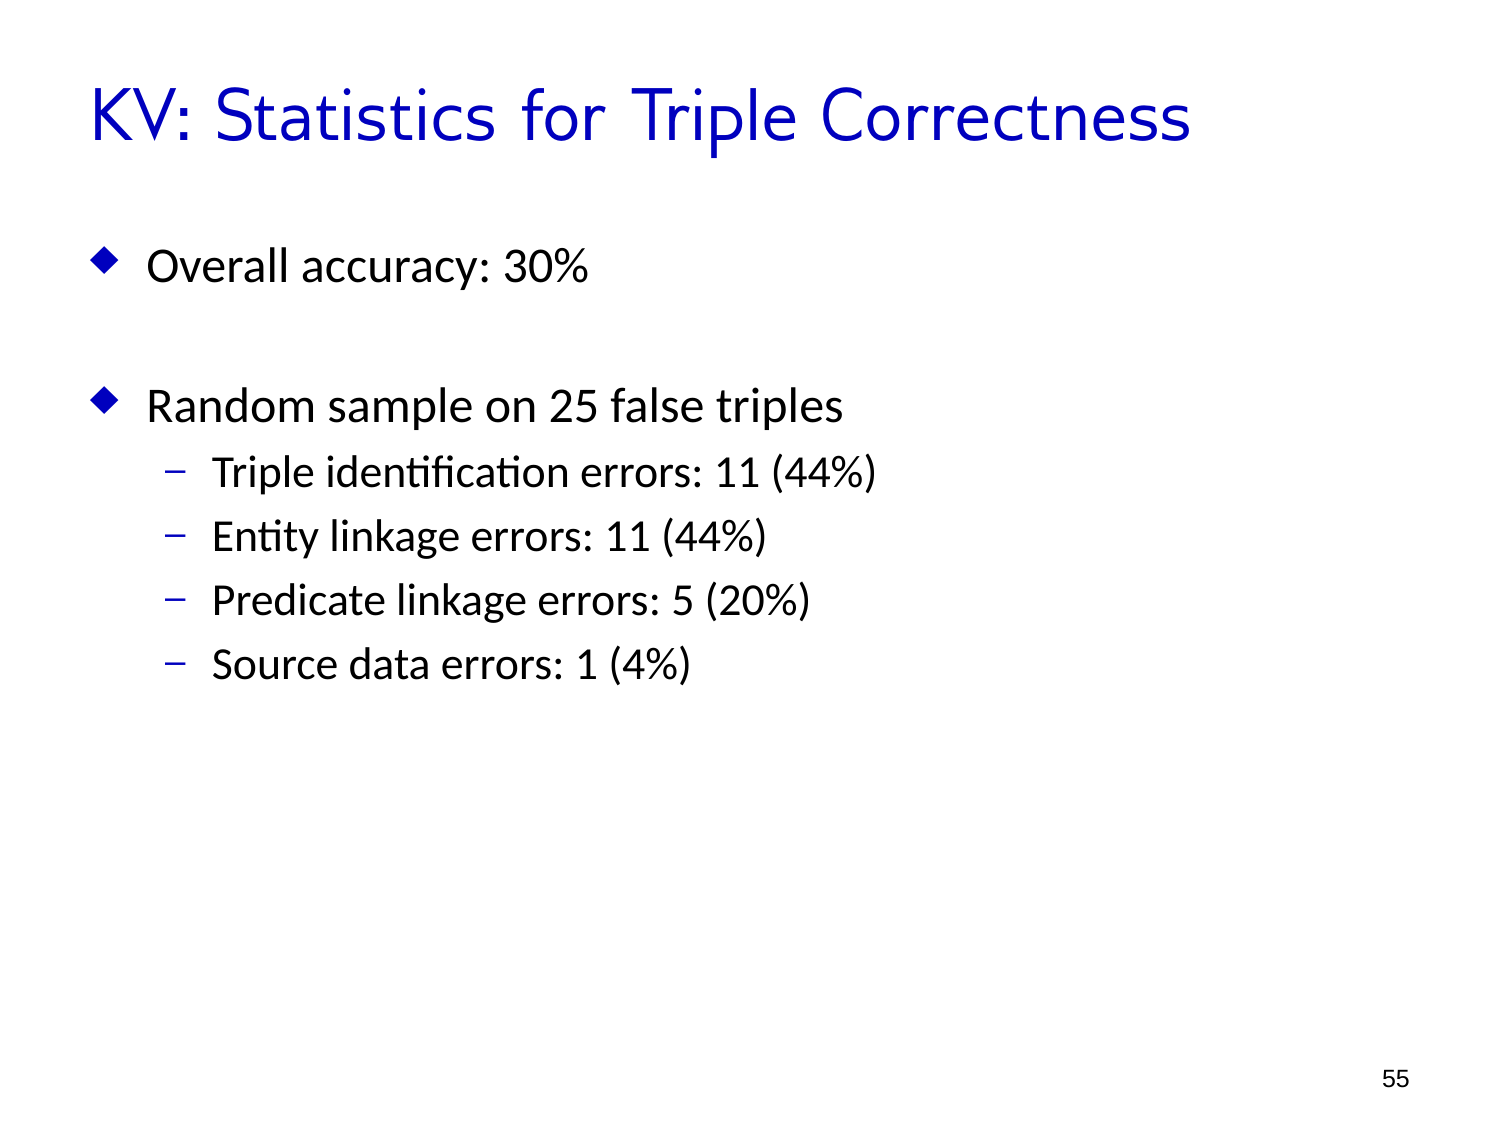

KV: Statistics for Triple Correctness
Overall accuracy: 30%

Random sample on 25 false triples
Triple identification errors: 11 (44%)
Entity linkage errors: 11 (44%)
Predicate linkage errors: 5 (20%)
Source data errors: 1 (4%)
55